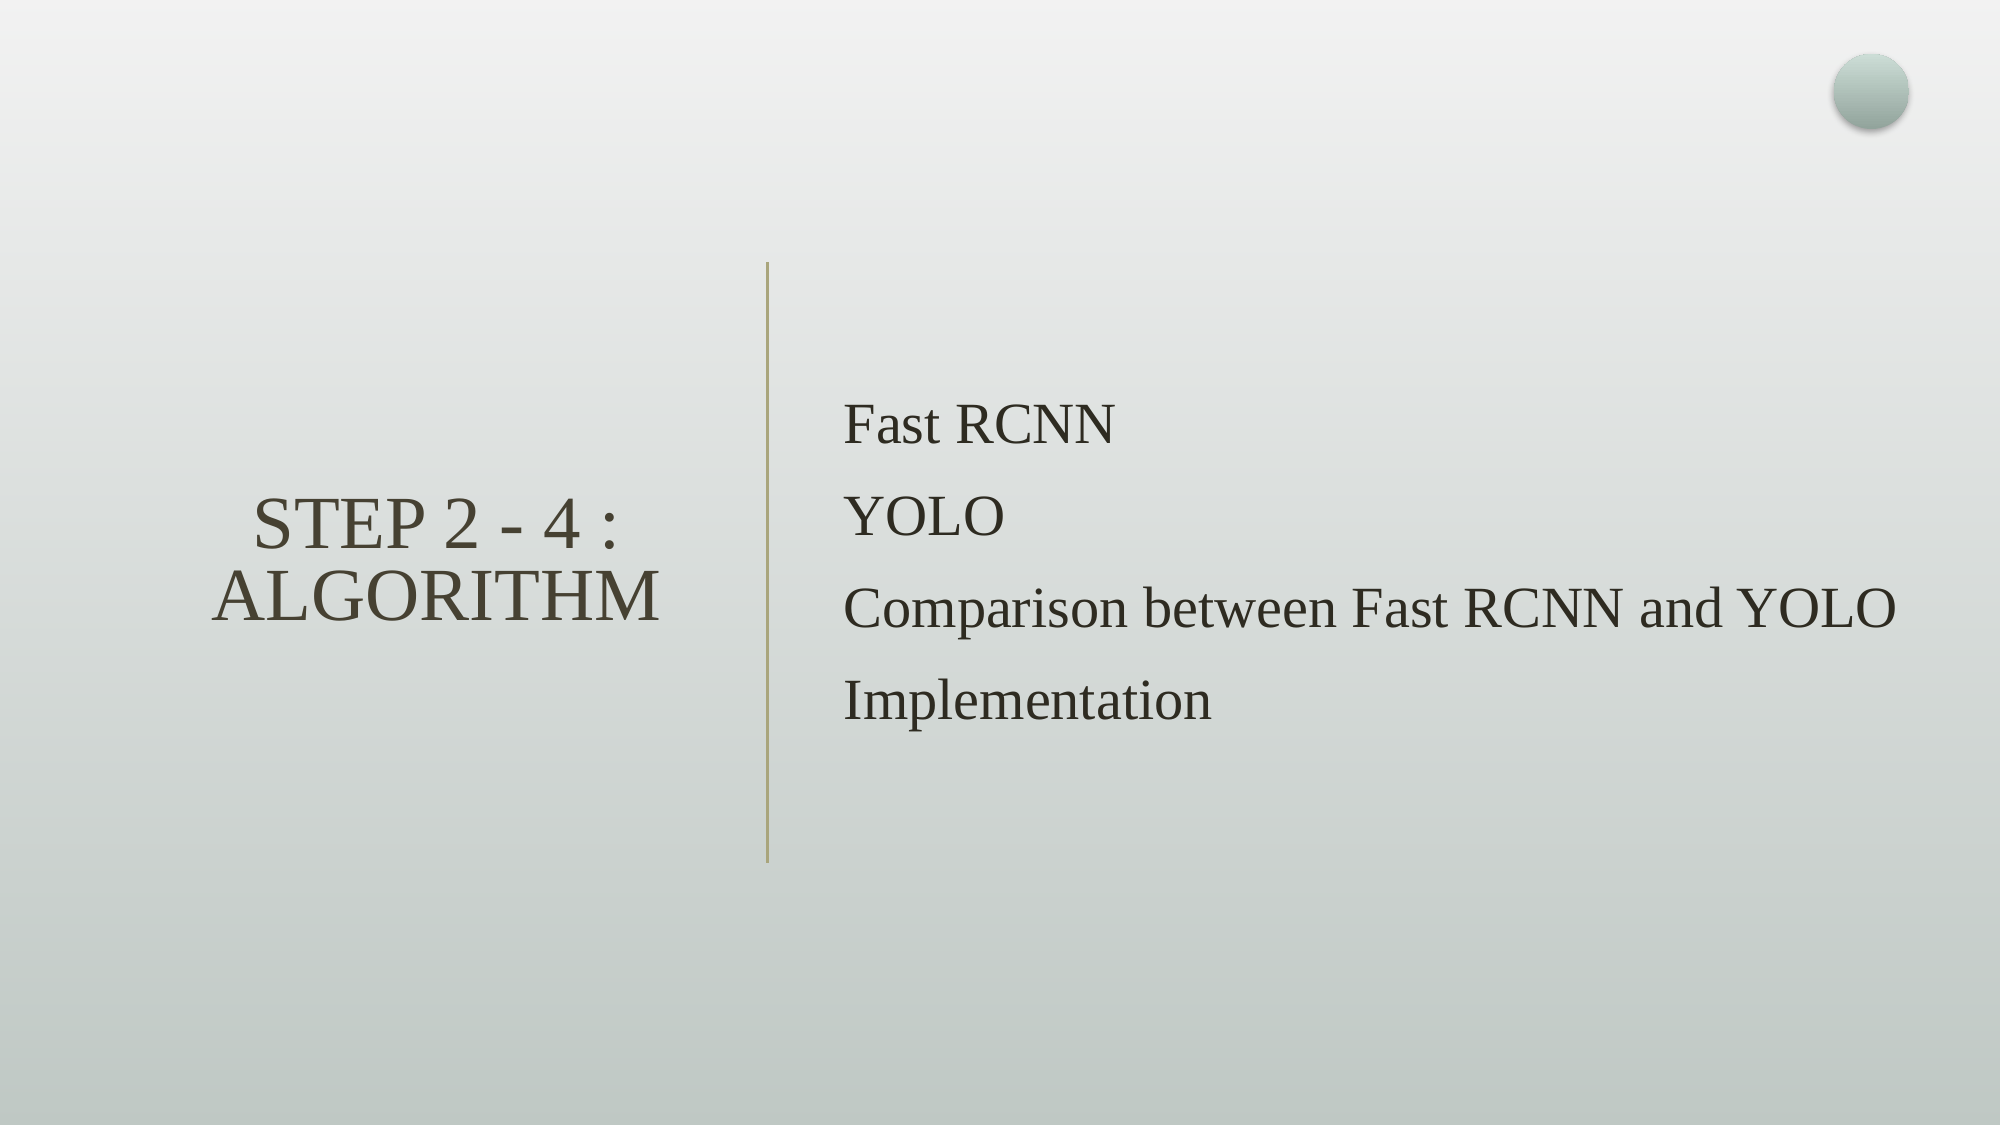

# STEP 2 - 4 : ALGORITHM
Fast RCNN
YOLO
Comparison between Fast RCNN and YOLO
Implementation